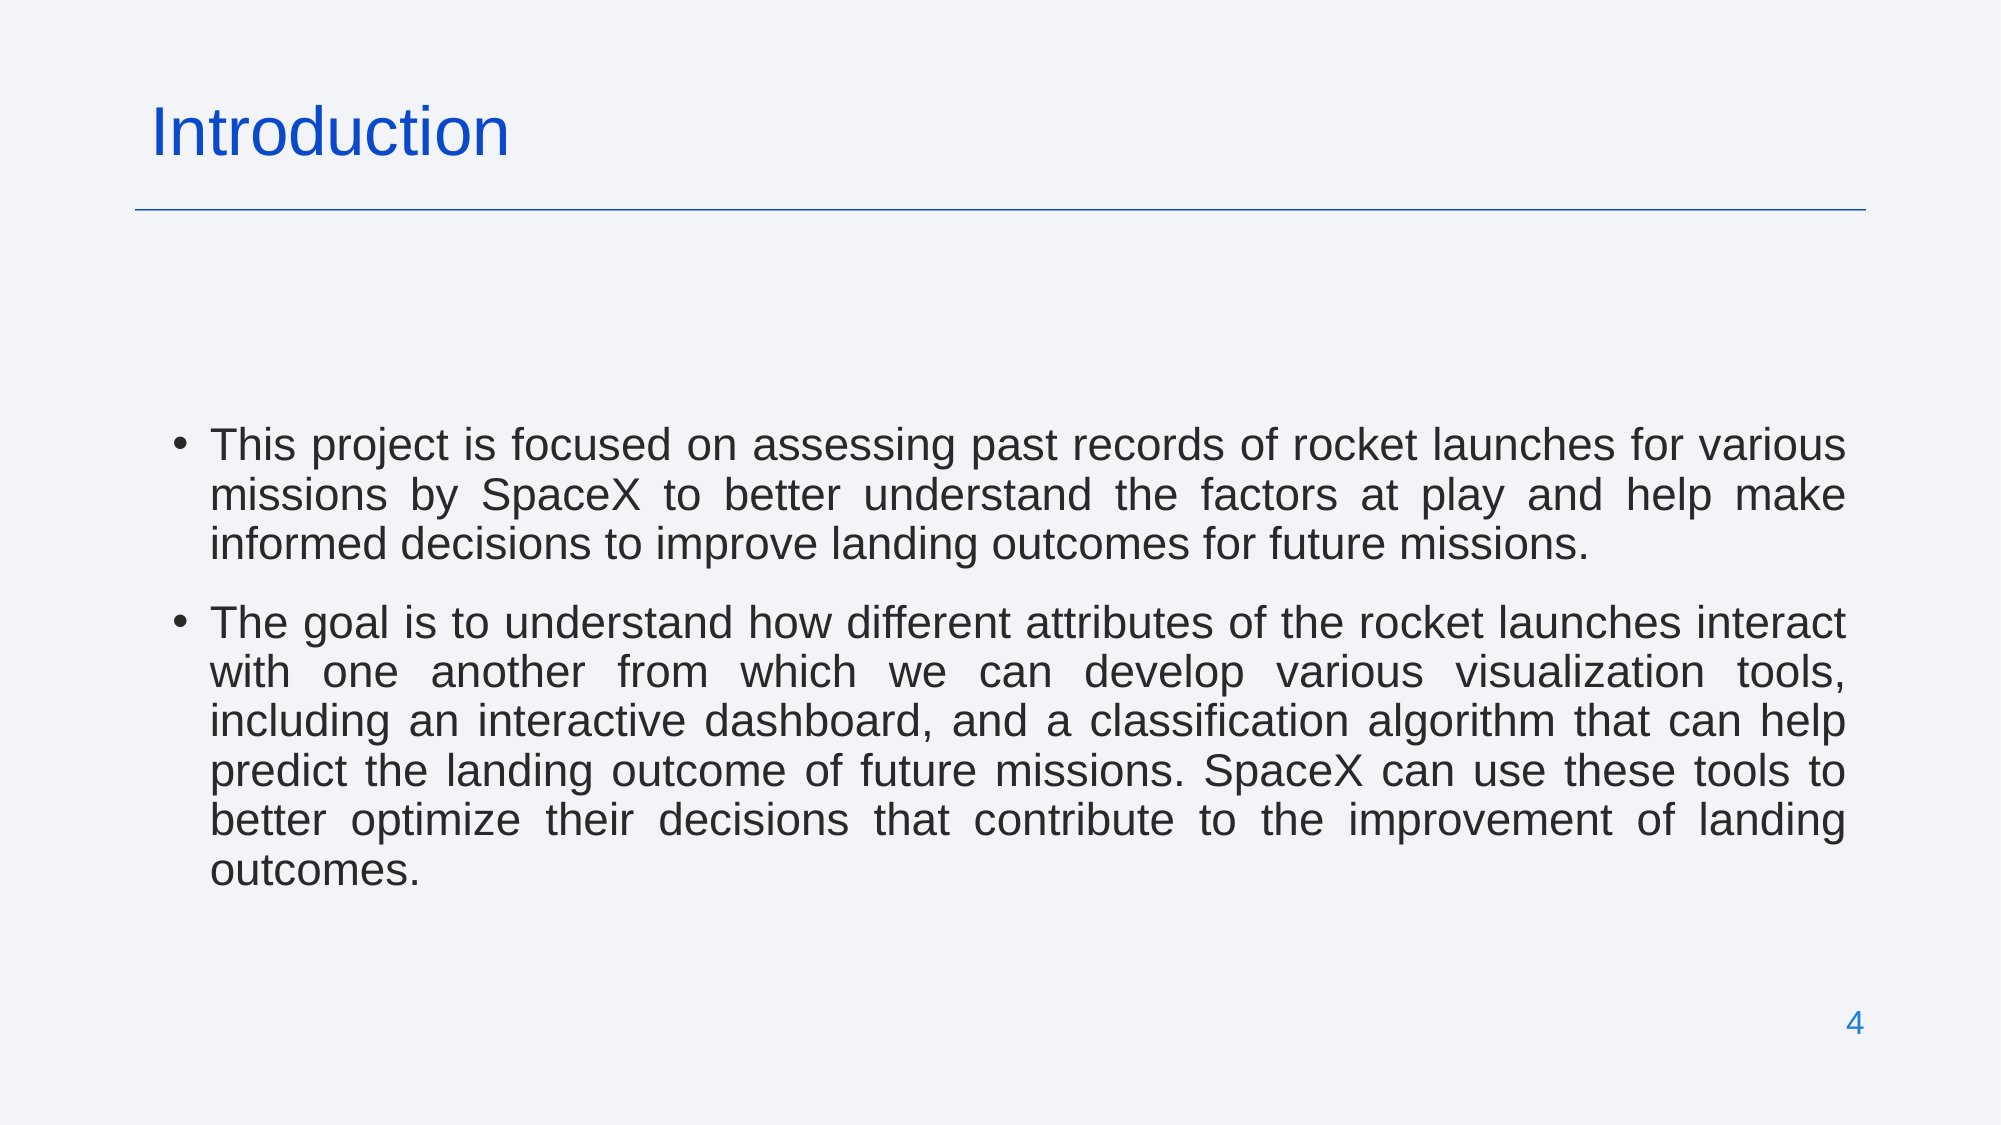

Introduction
This project is focused on assessing past records of rocket launches for various missions by SpaceX to better understand the factors at play and help make informed decisions to improve landing outcomes for future missions.
The goal is to understand how different attributes of the rocket launches interact with one another from which we can develop various visualization tools, including an interactive dashboard, and a classification algorithm that can help predict the landing outcome of future missions. SpaceX can use these tools to better optimize their decisions that contribute to the improvement of landing outcomes.

4